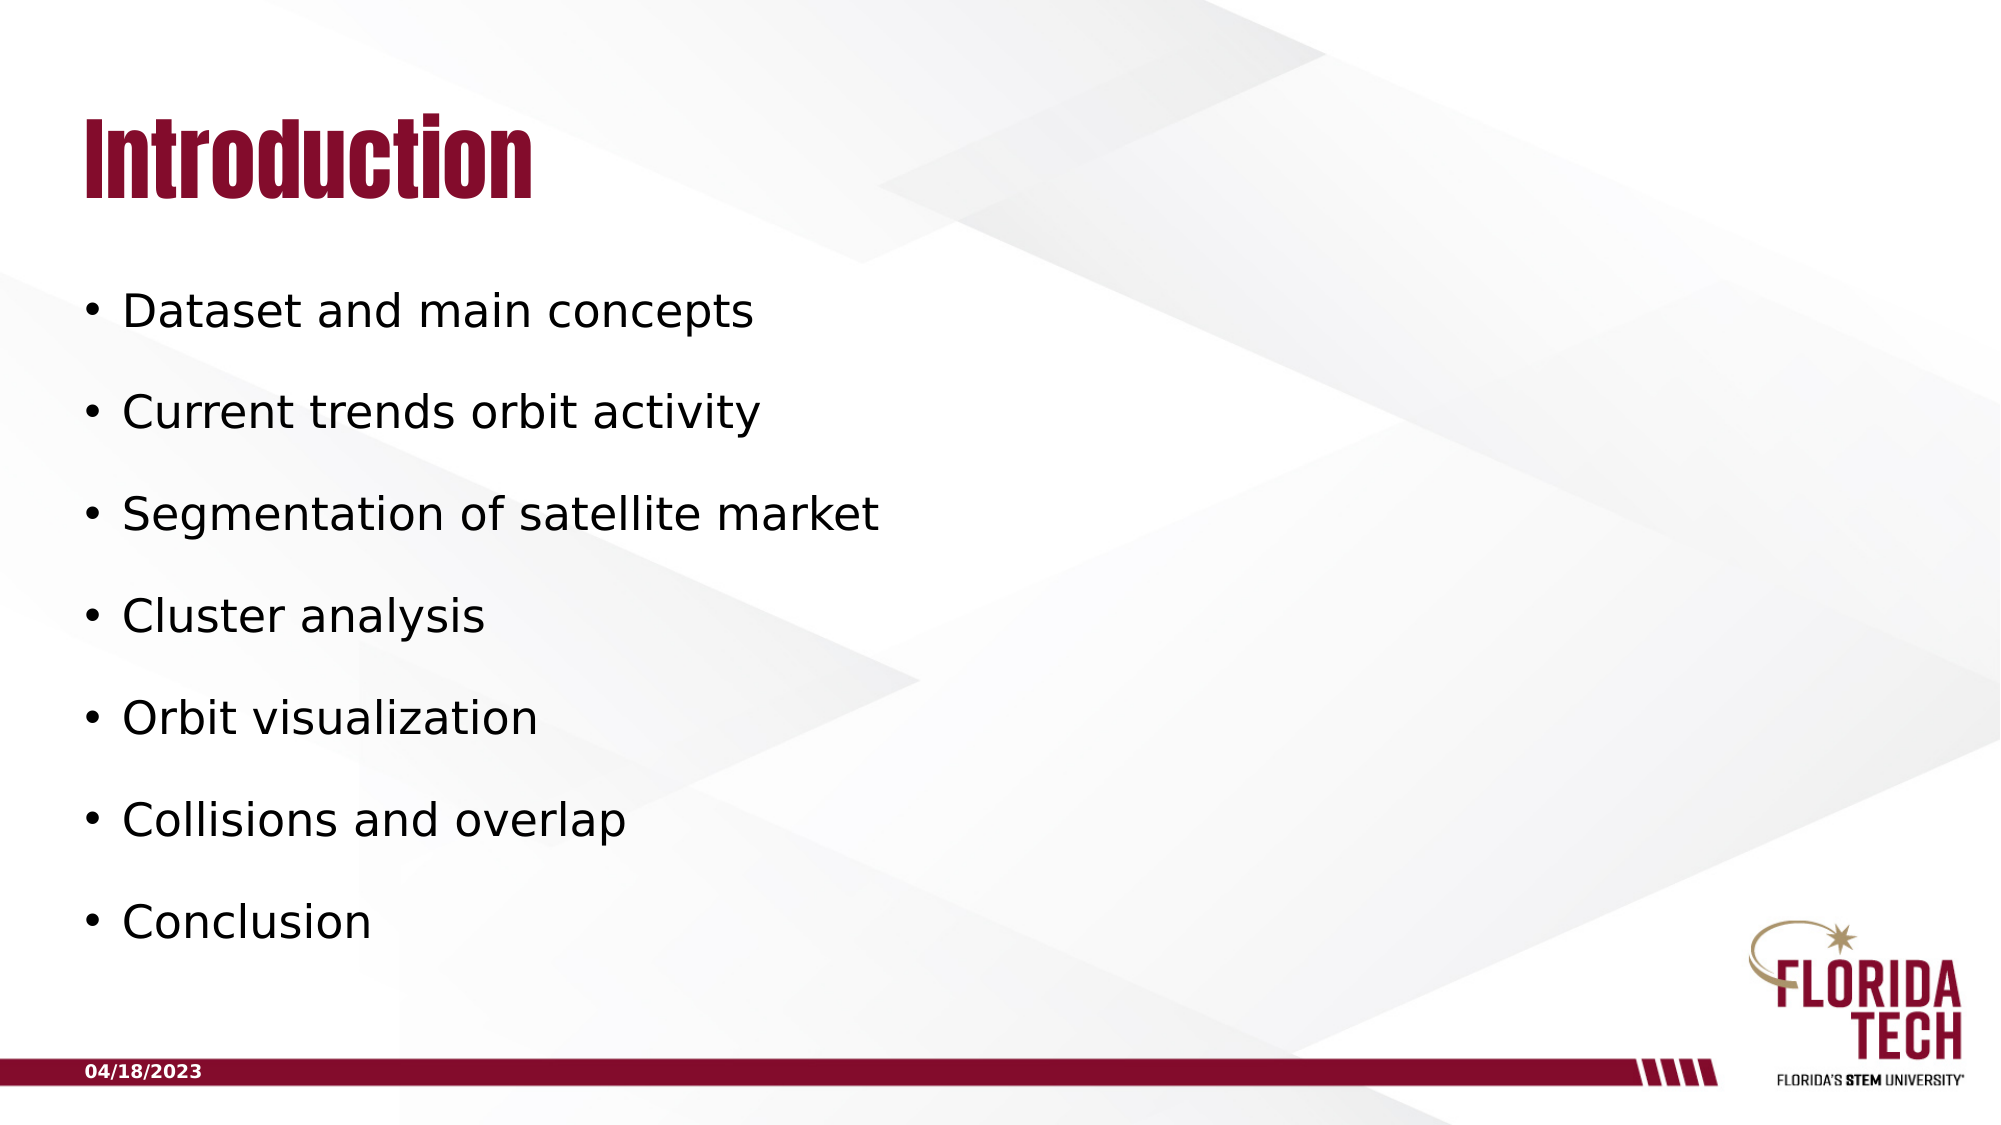

# Introduction
Dataset and main concepts
Current trends orbit activity
Segmentation of satellite market
Cluster analysis
Orbit visualization
Collisions and overlap
Conclusion
04/18/2023